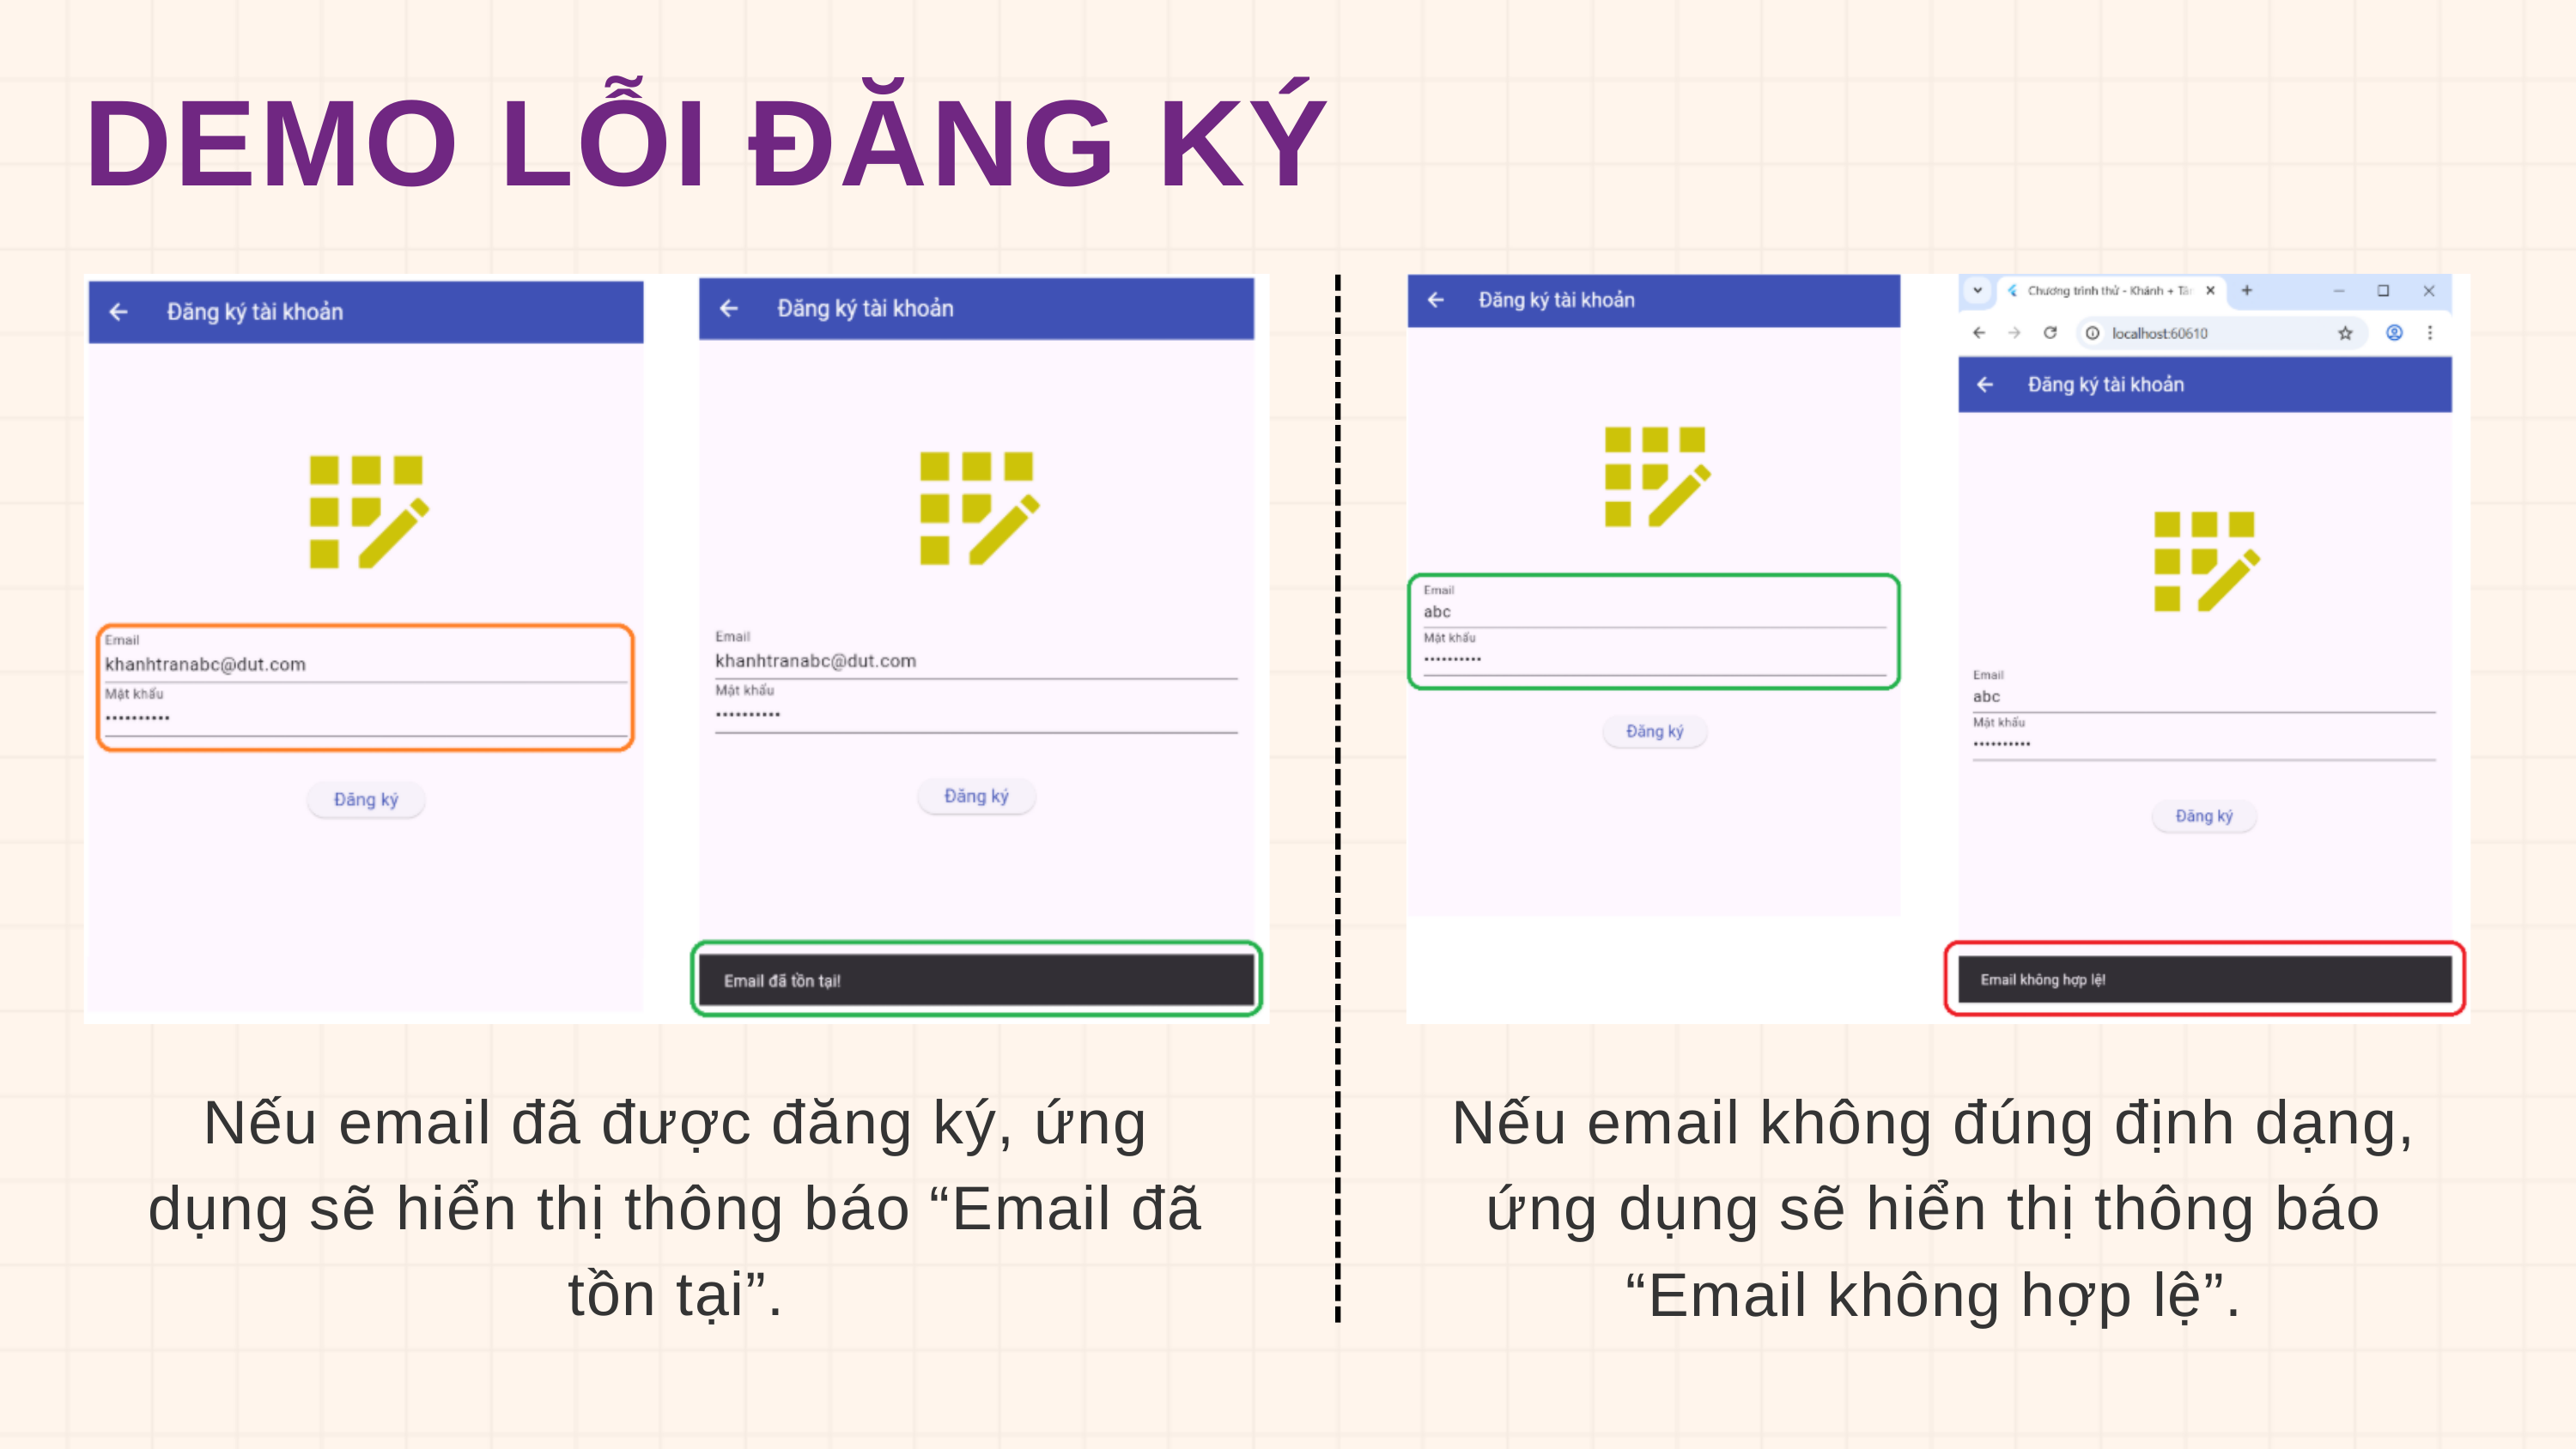

DEMO LỖI ĐĂNG KÝ

Nếu email đã được đăng ký, ứng dụng sẽ hiển thị thông báo “Email đã tồn tại”.
Nếu email không đúng định dạng, ứng dụng sẽ hiển thị thông báo “Email không hợp lệ”.